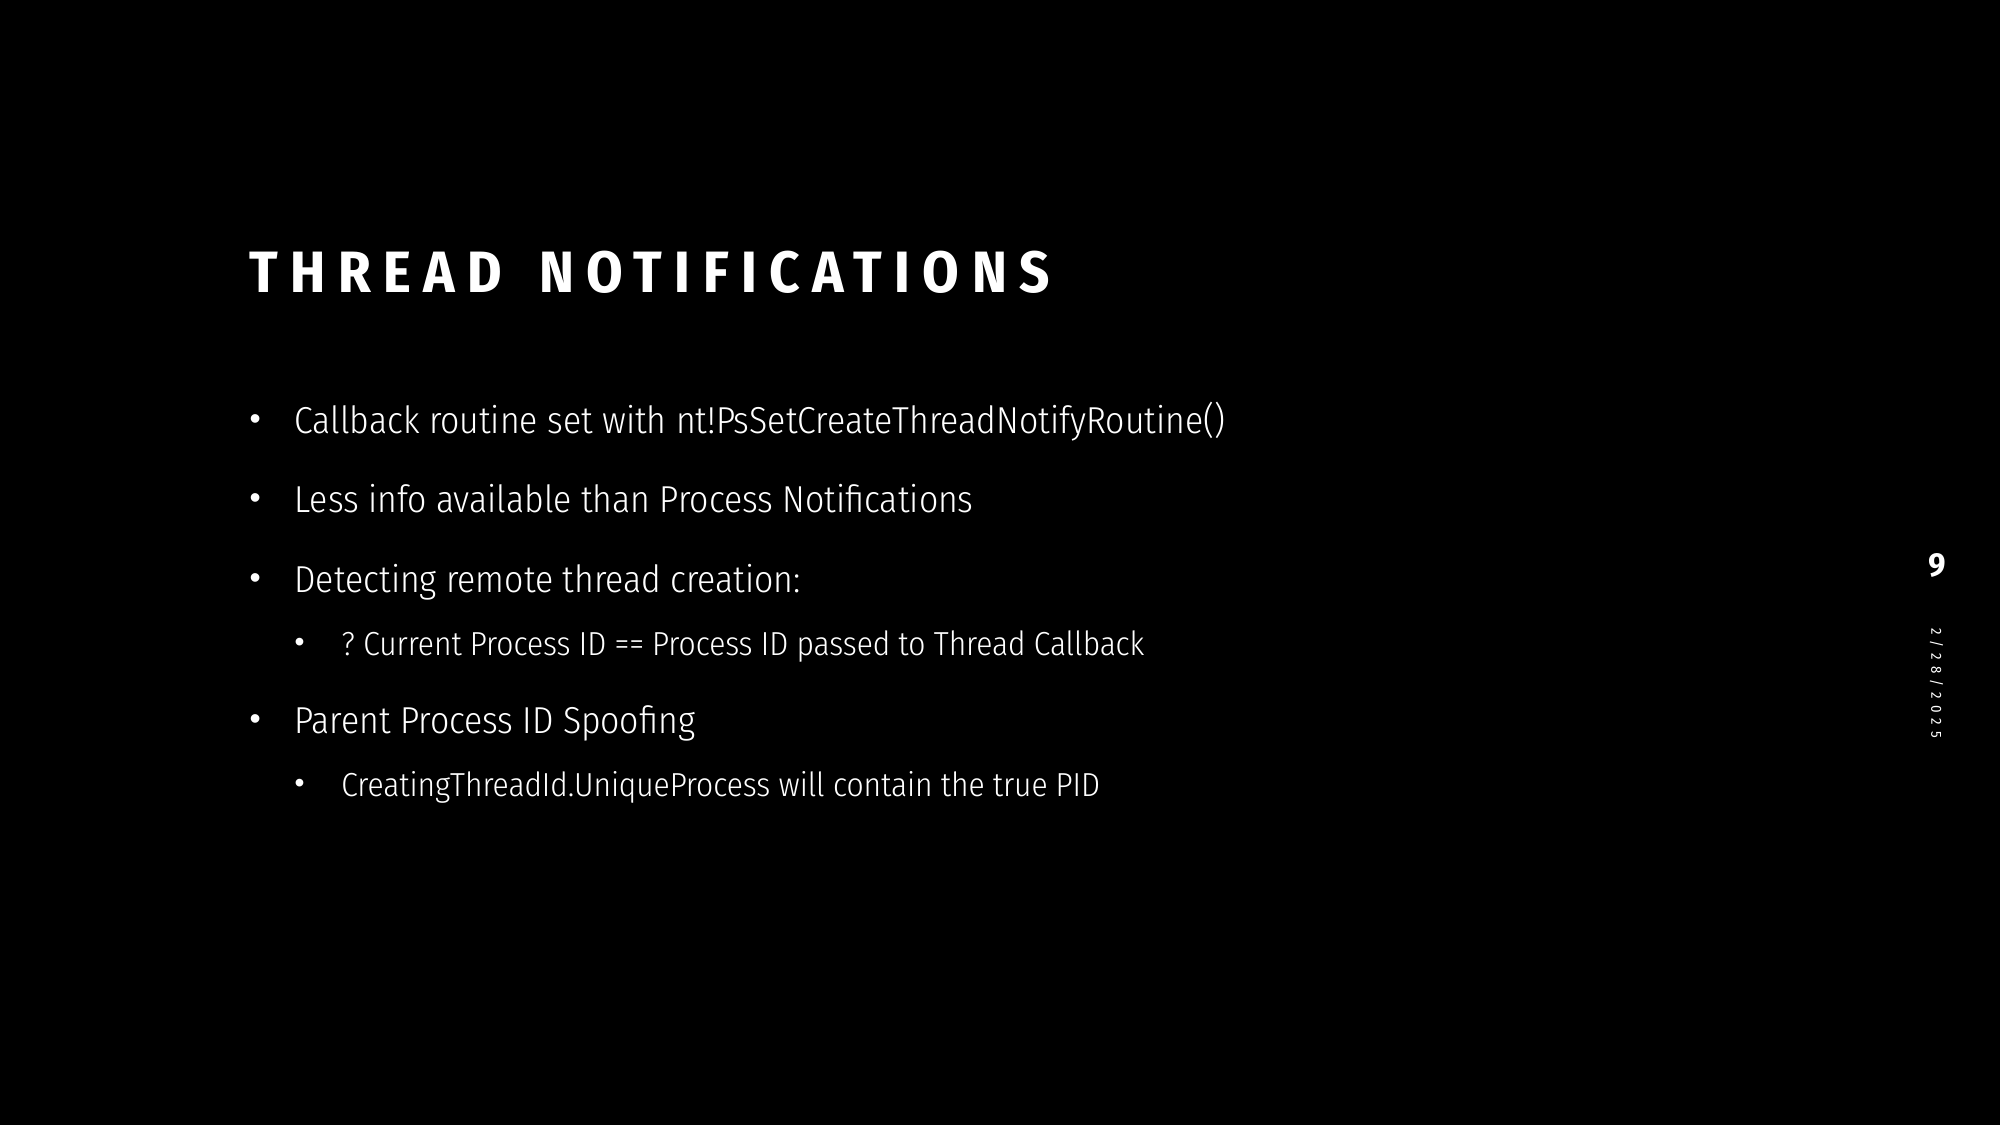

# Thread Notifications

Callback routine set with nt!PsSetCreateThreadNotifyRoutine()
Less info available than Process Notifications
Detecting remote thread creation:
? Current Process ID == Process ID passed to Thread Callback
Parent Process ID Spoofing
CreatingThreadId.UniqueProcess will contain the true PID
9
2/28/2025